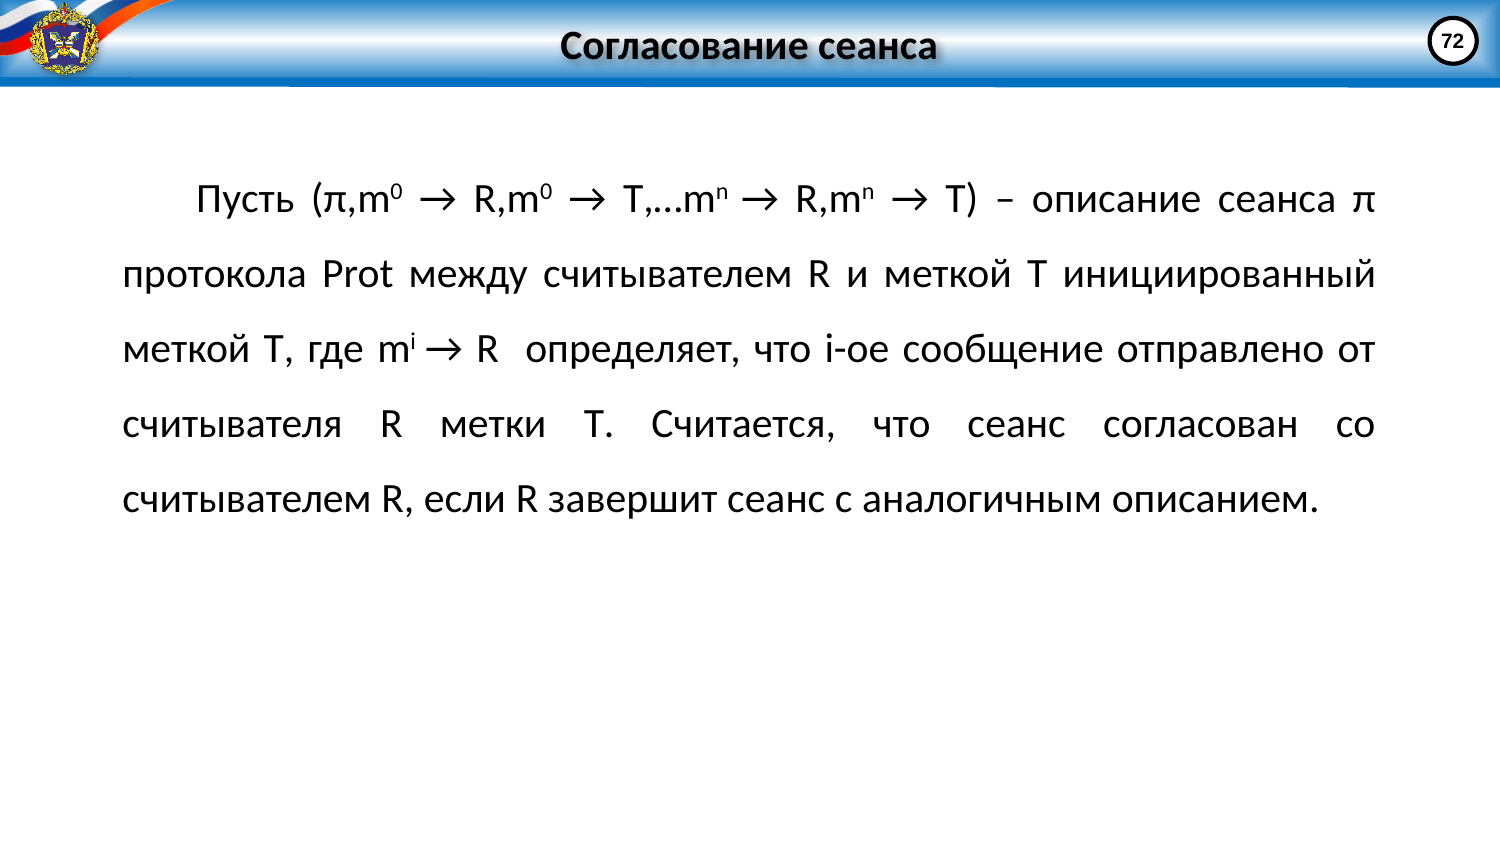

# Согласование сеанса
72
Пусть (π,m0 → R,m0 → T,…mn → R,mn → T) – описание сеанса π протокола Prot между считывателем R и меткой T инициированный меткой T, где mi → R  определяет, что i-ое сообщение отправлено от считывателя R метки T. Считается, что сеанс согласован со считывателем R, если R завершит сеанс с аналогичным описанием.